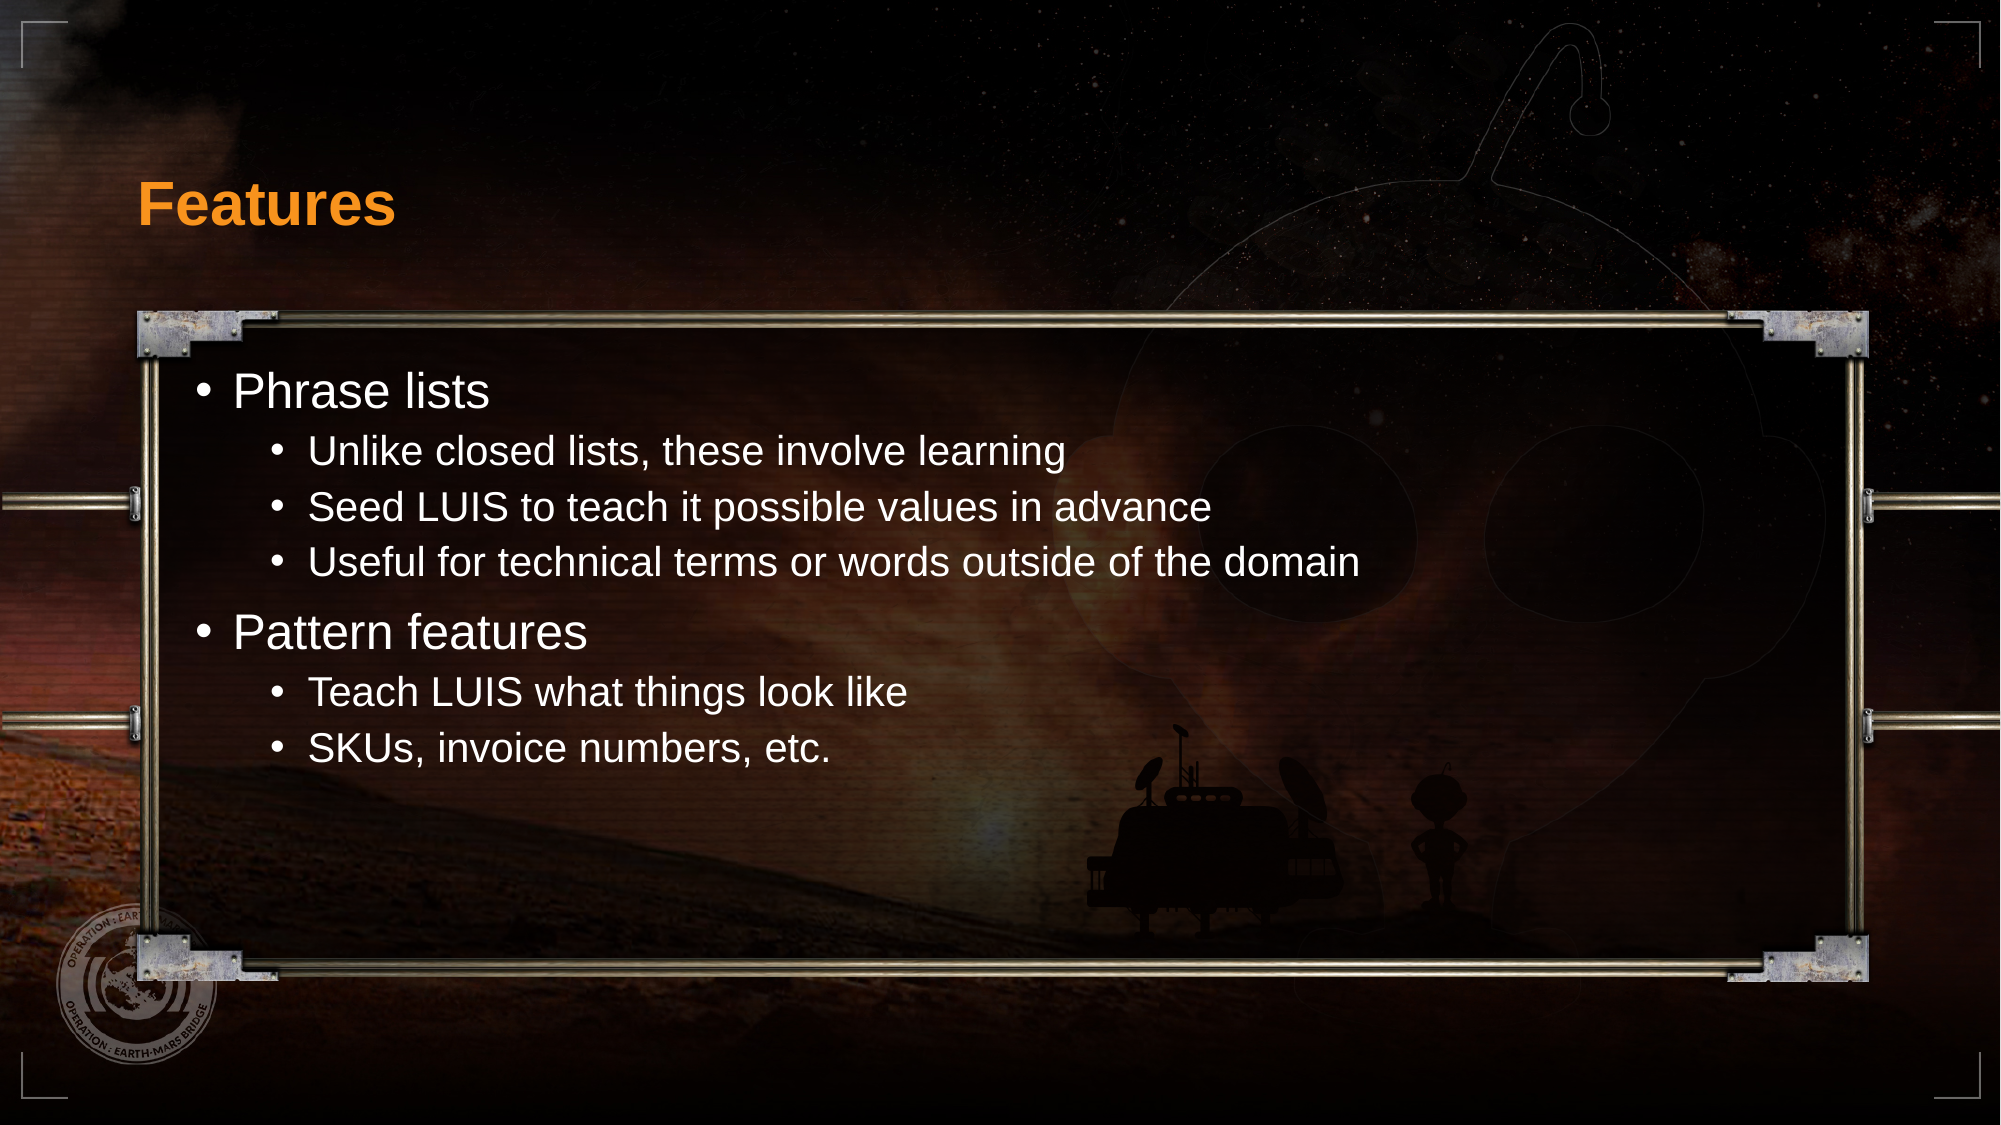

# Features
Phrase lists
Unlike closed lists, these involve learning
Seed LUIS to teach it possible values in advance
Useful for technical terms or words outside of the domain
Pattern features
Teach LUIS what things look like
SKUs, invoice numbers, etc.